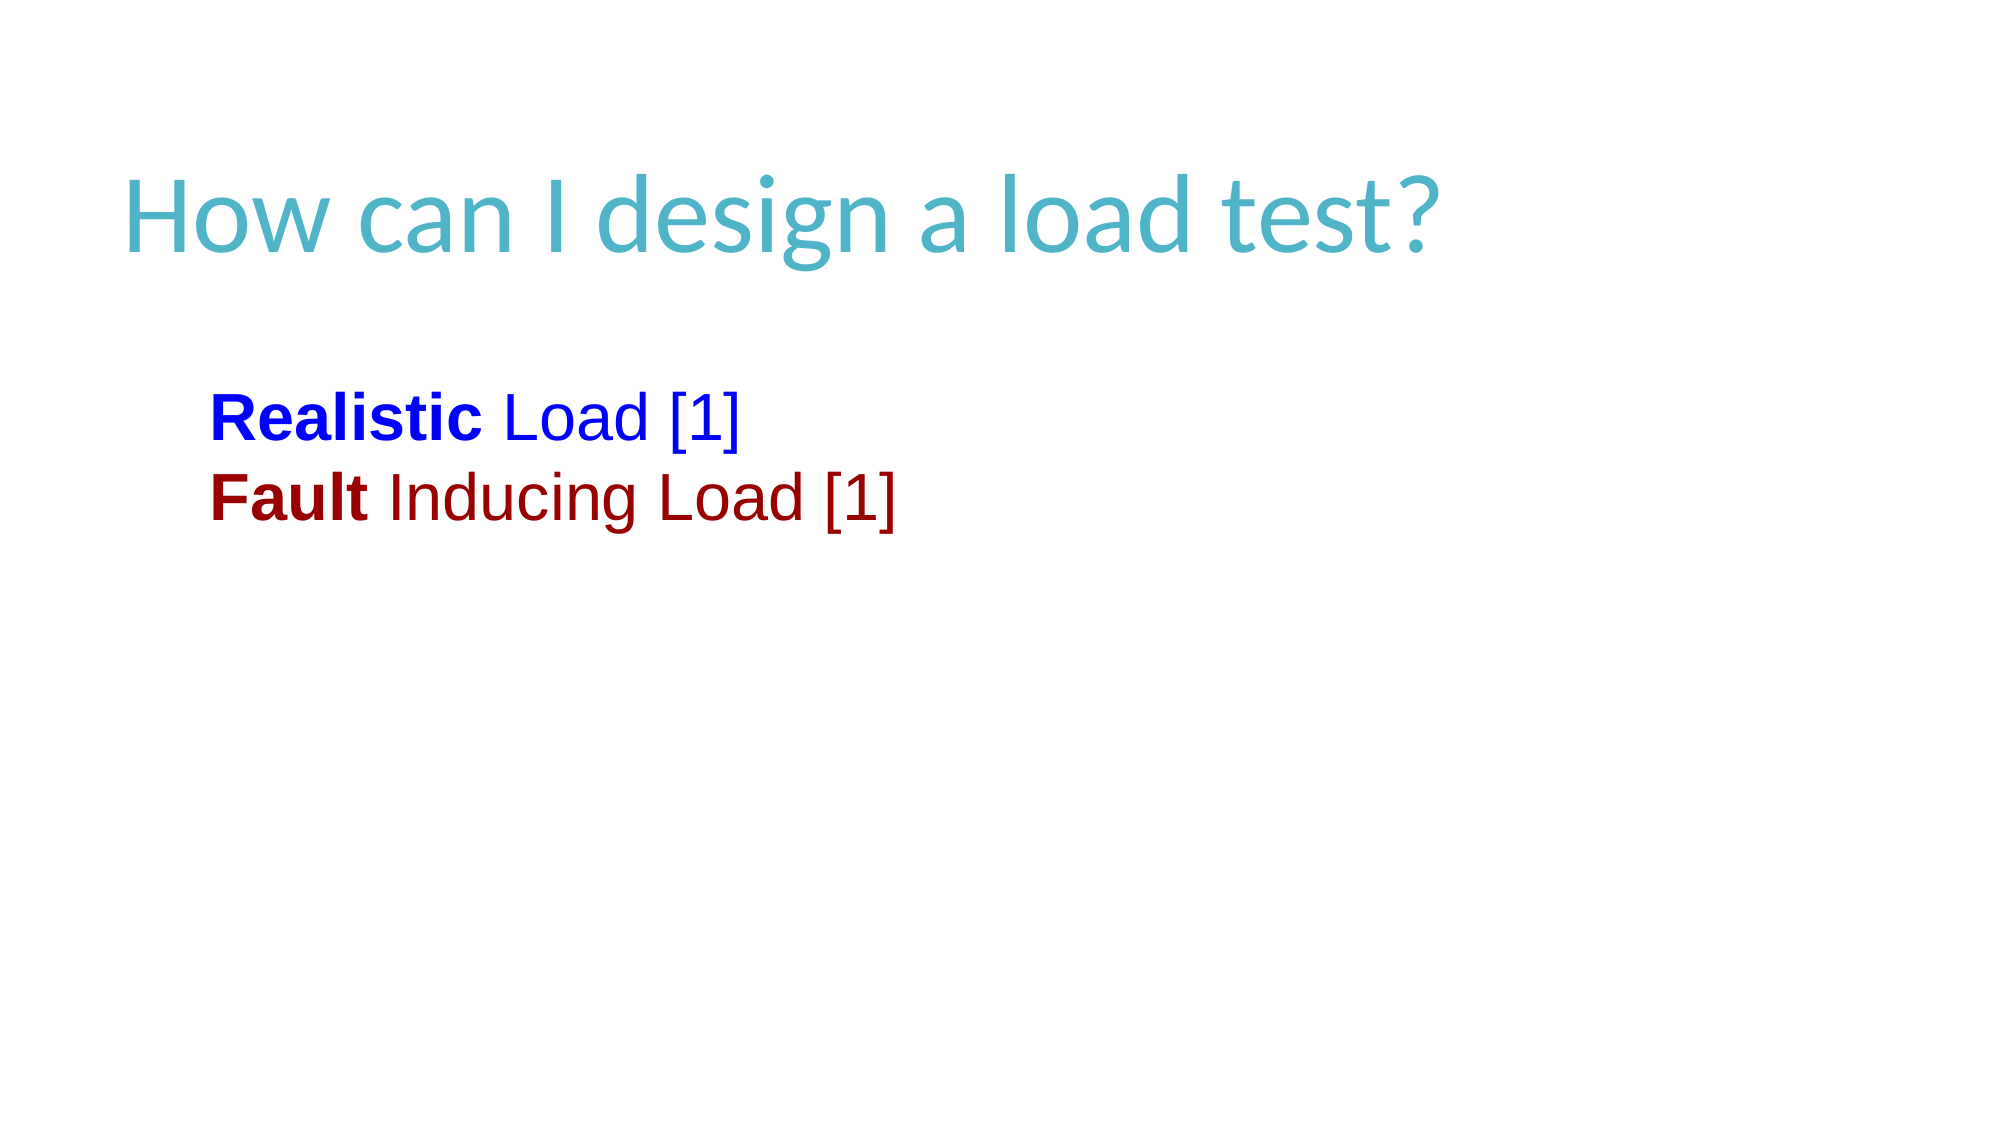

How can I design a load test?

Realistic Load [1]
Fault Inducing Load [1]